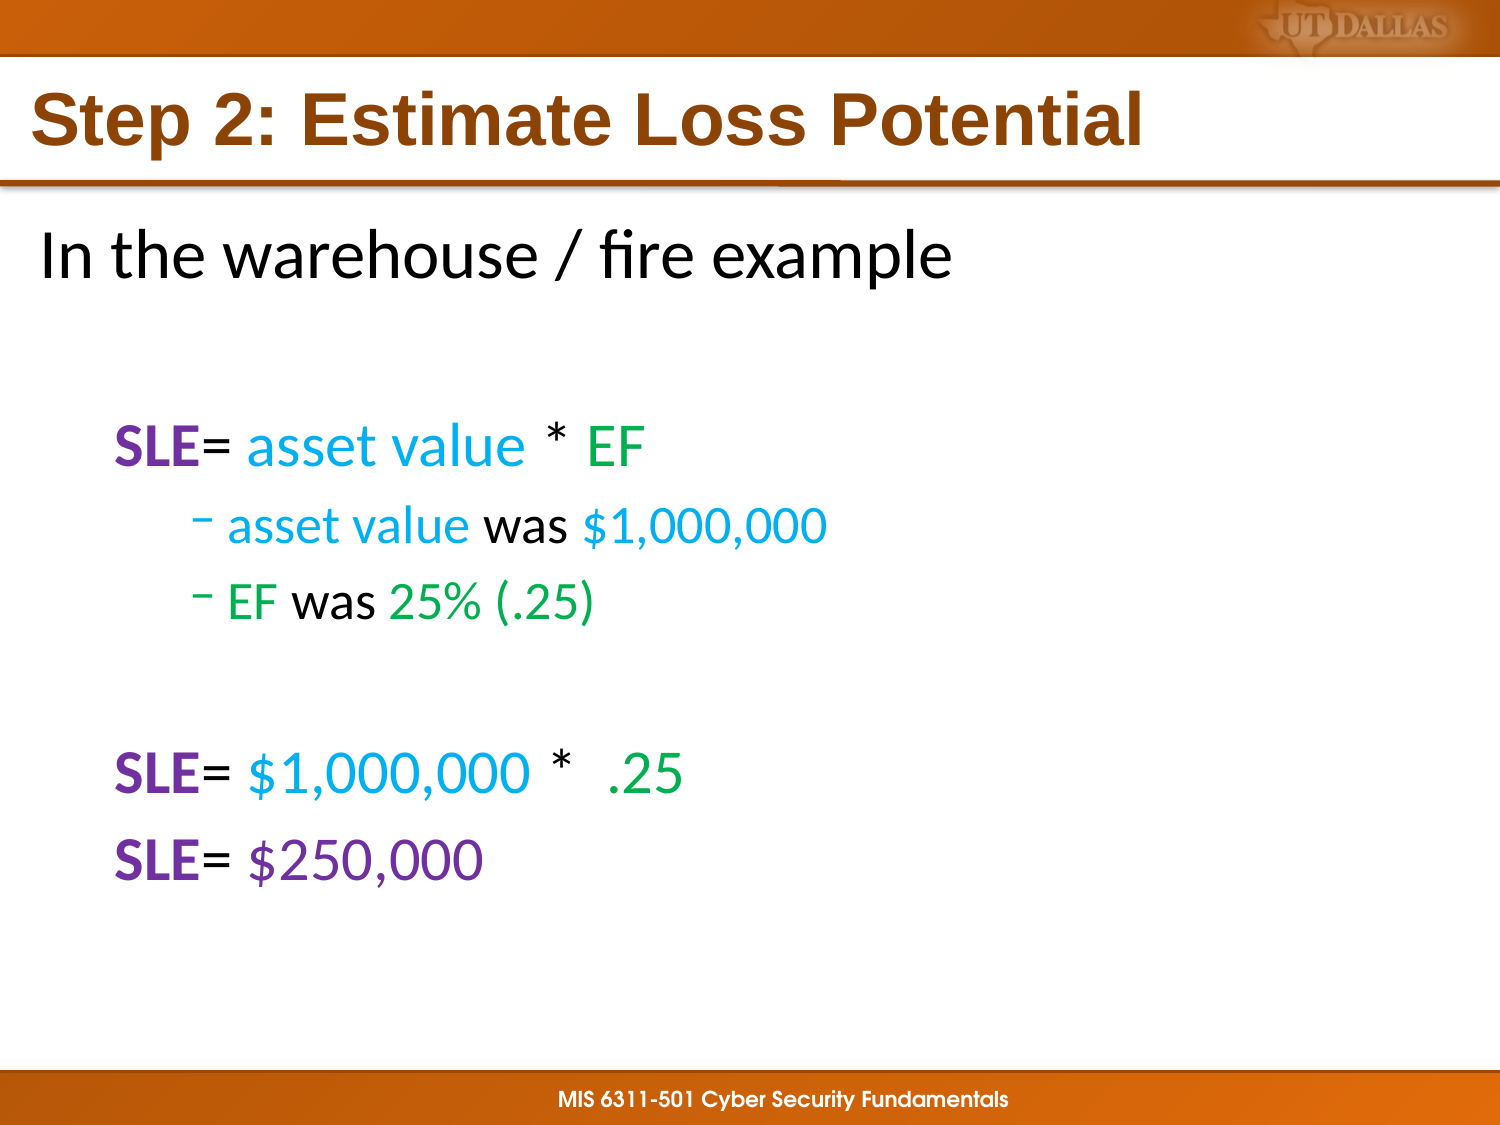

# Step 2: Estimate Loss Potential
In the warehouse / fire example

SLE= asset value * EF
asset value was $1,000,000
EF was 25% (.25)

SLE= $1,000,000 *  .25
SLE= $250,000